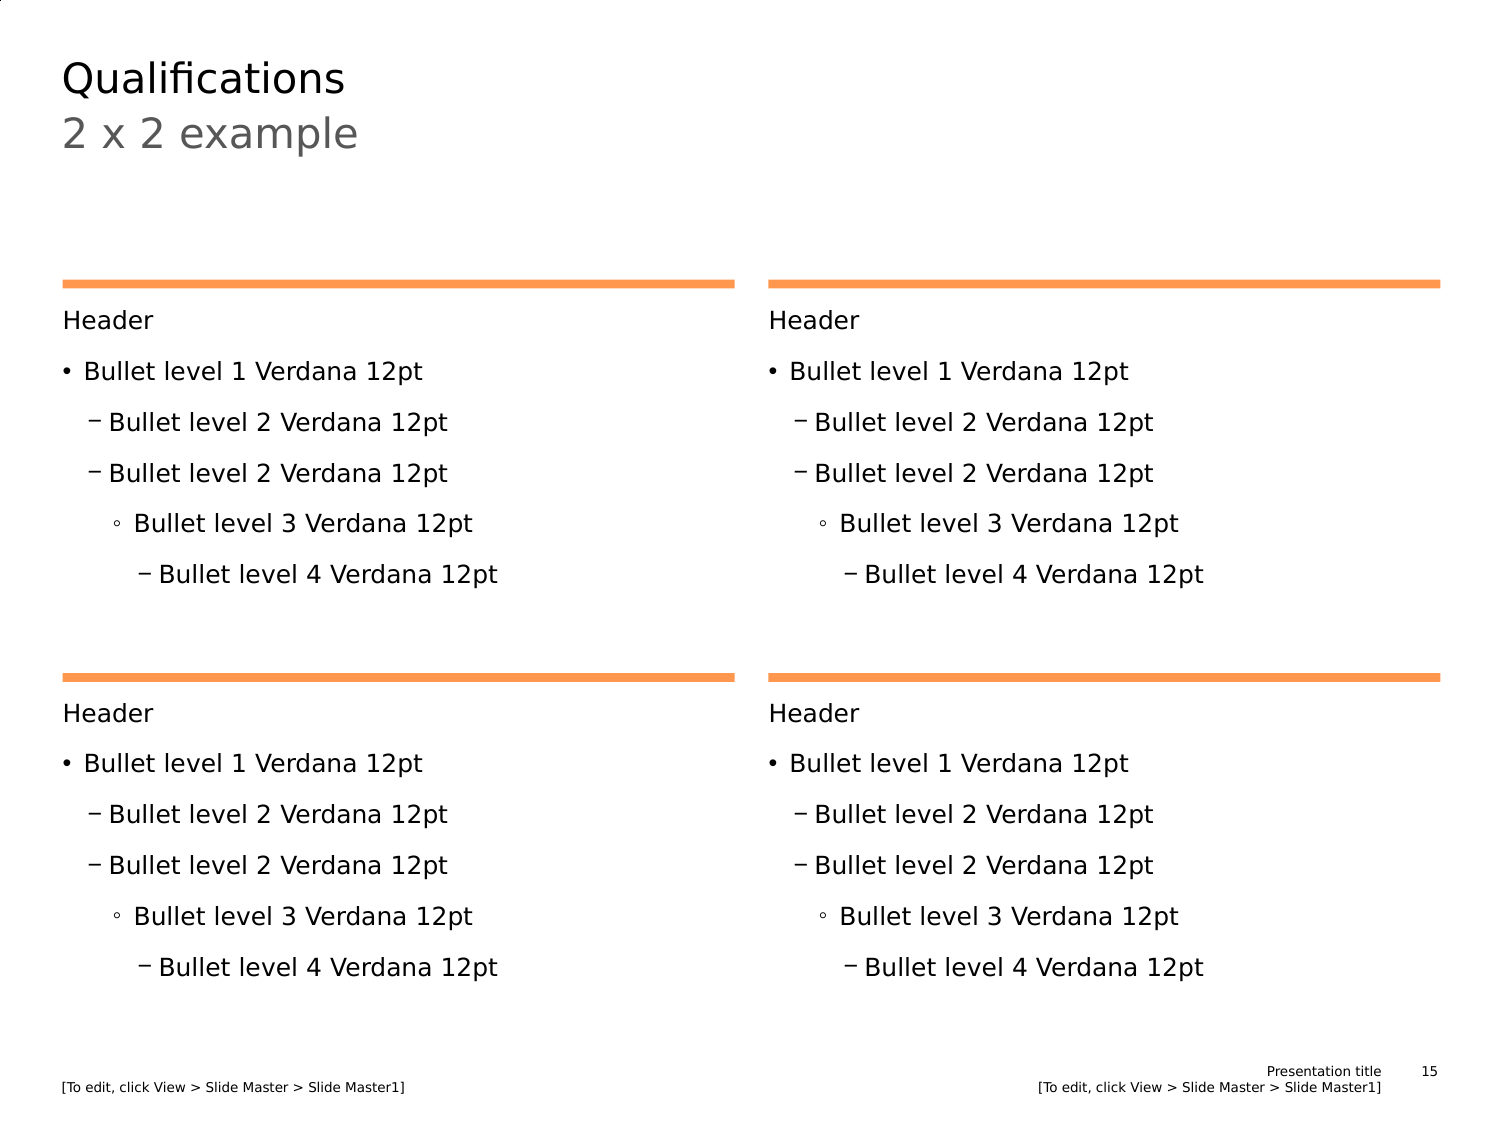

# Qualifications
2 x 2 example
Header
Bullet level 1 Verdana 12pt
Bullet level 2 Verdana 12pt
Bullet level 2 Verdana 12pt
Bullet level 3 Verdana 12pt
Bullet level 4 Verdana 12pt

Header
Bullet level 1 Verdana 12pt
Bullet level 2 Verdana 12pt
Bullet level 2 Verdana 12pt
Bullet level 3 Verdana 12pt
Bullet level 4 Verdana 12pt

Header
Bullet level 1 Verdana 12pt
Bullet level 2 Verdana 12pt
Bullet level 2 Verdana 12pt
Bullet level 3 Verdana 12pt
Bullet level 4 Verdana 12pt

Header
Bullet level 1 Verdana 12pt
Bullet level 2 Verdana 12pt
Bullet level 2 Verdana 12pt
Bullet level 3 Verdana 12pt
Bullet level 4 Verdana 12pt